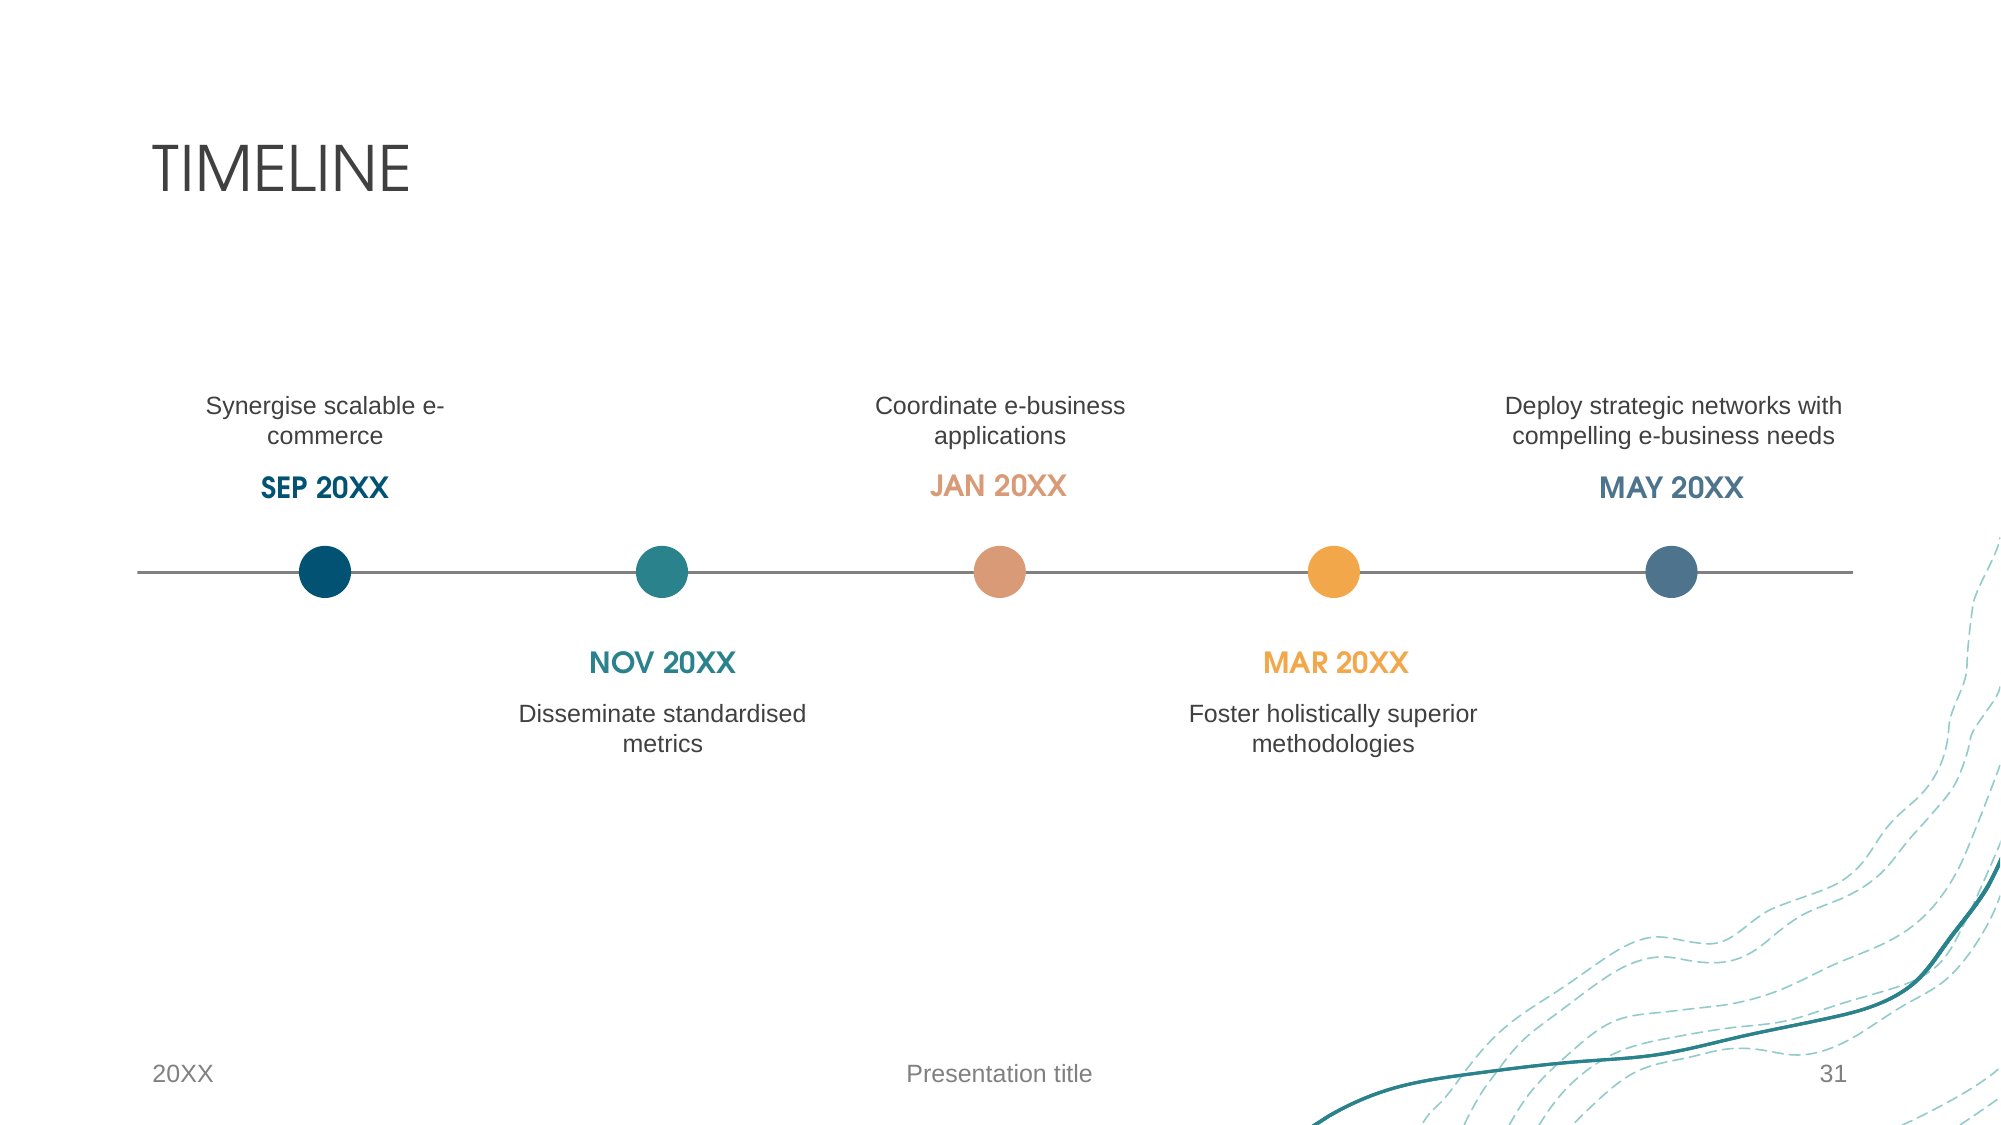

# TIMELINE
Synergise scalable e-commerce
Coordinate e-business applications

Deploy strategic networks with compelling e-business needs
JAN 20XX
SEP 20XX
MAY 20XX

NOV 20XX
MAR 20XX
Disseminate standardised metrics

Foster holistically superior methodologies
20XX
Presentation title
31